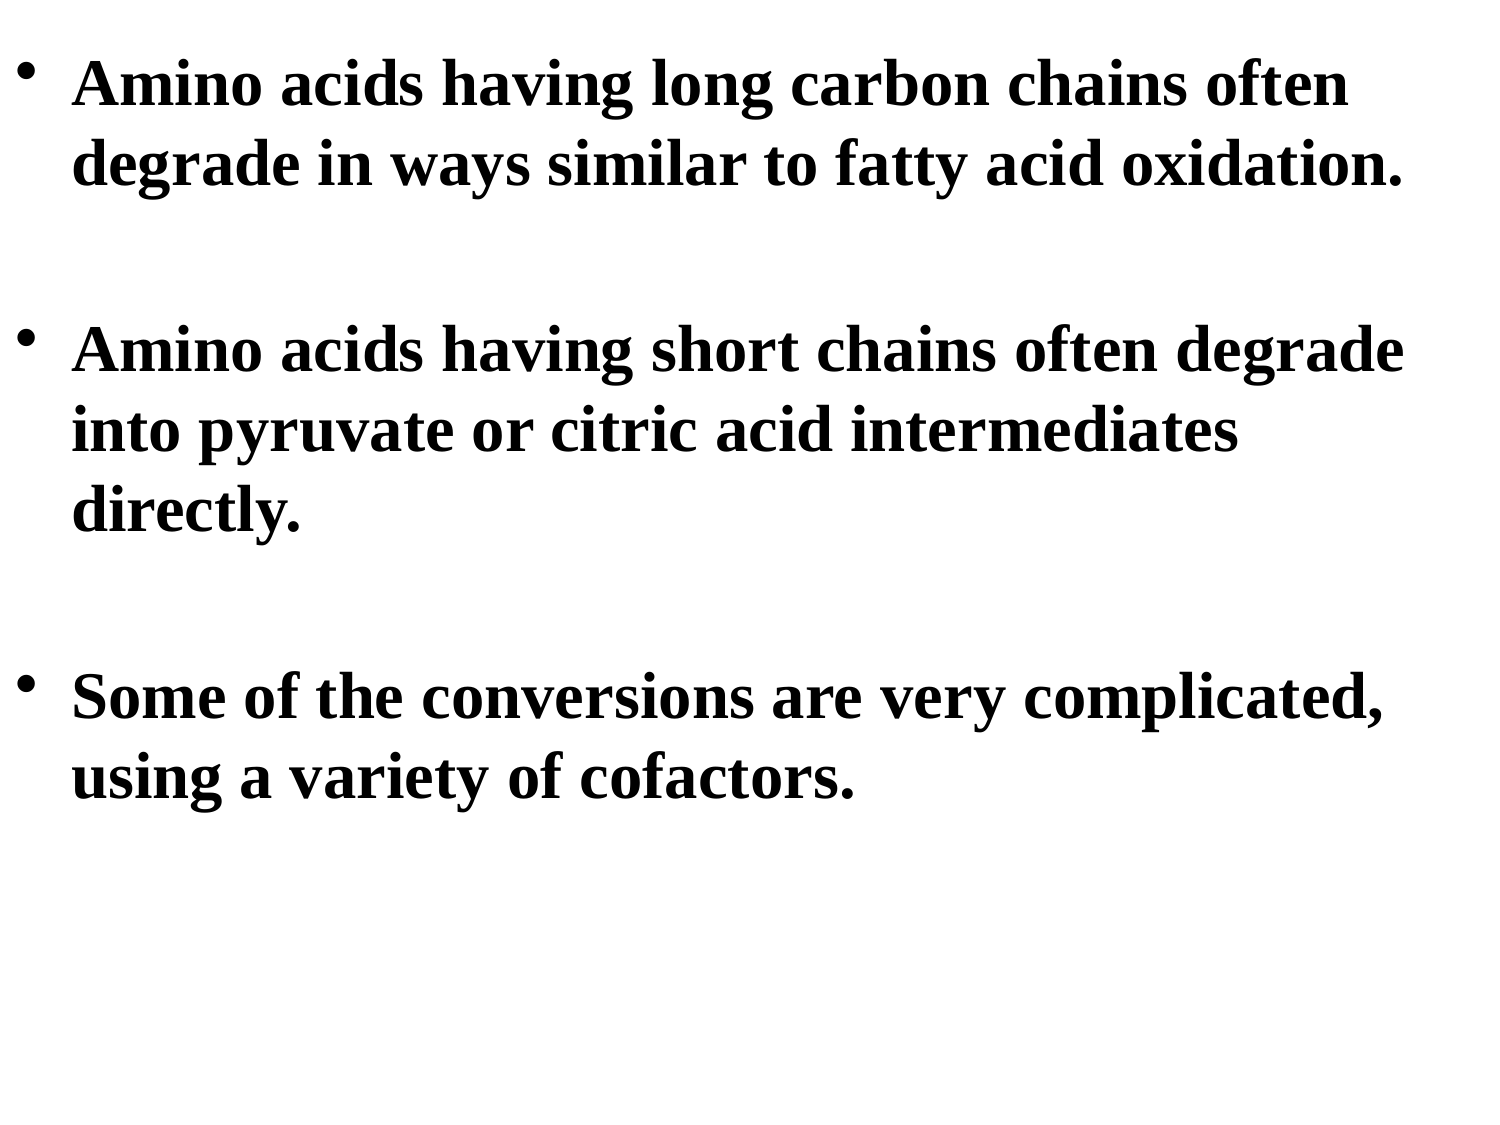

Amino acids having long carbon chains often degrade in ways similar to fatty acid oxidation.

Amino acids having short chains often degrade into pyruvate or citric acid intermediates directly.

Some of the conversions are very complicated, using a variety of cofactors.